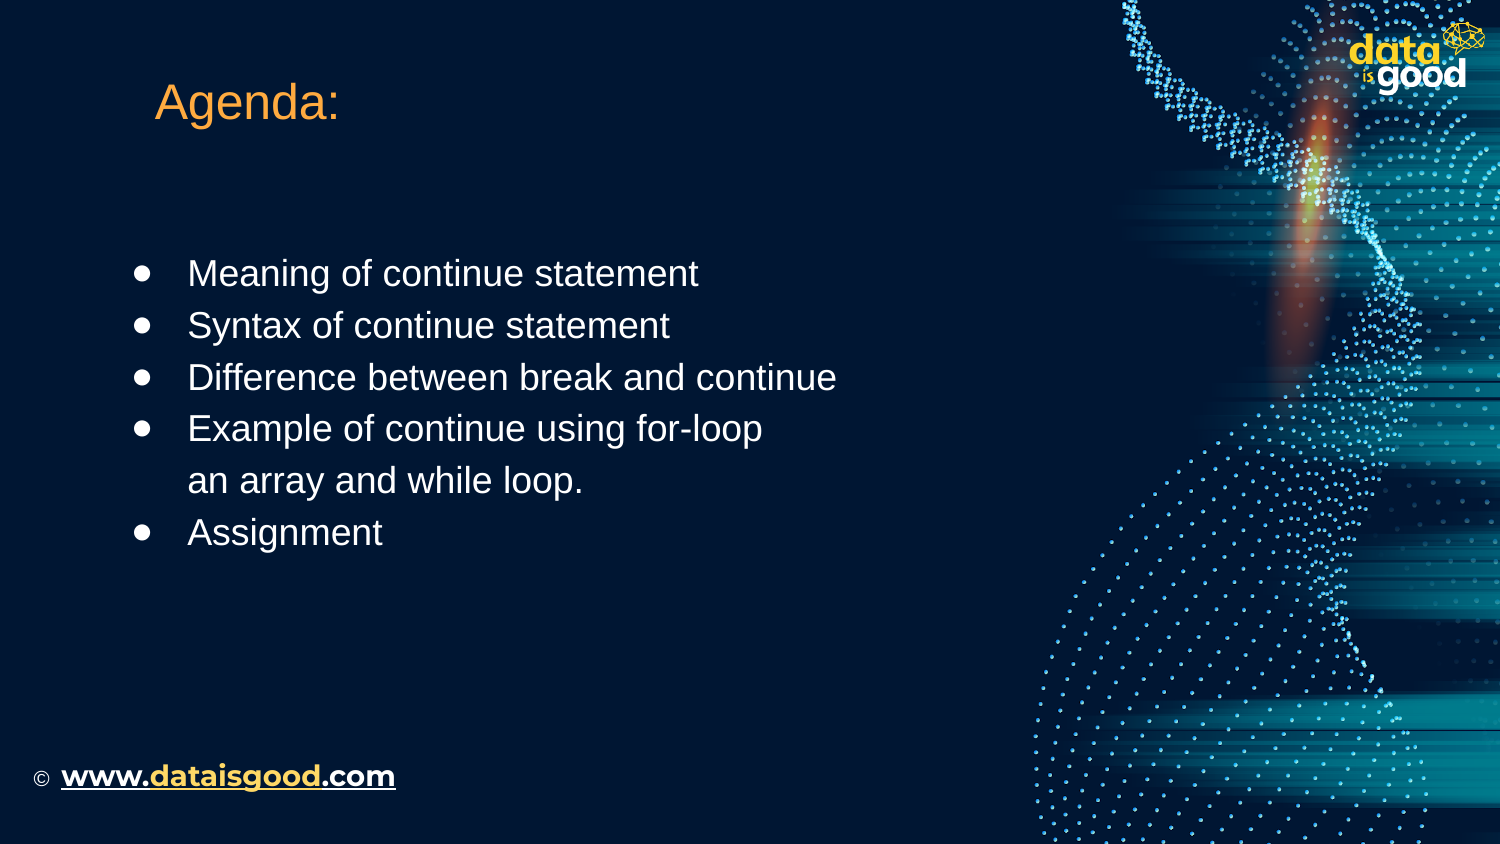

# Agenda:
Meaning of continue statement
Syntax of continue statement
Difference between break and continue
Example of continue using for-loop
an array and while loop.
Assignment